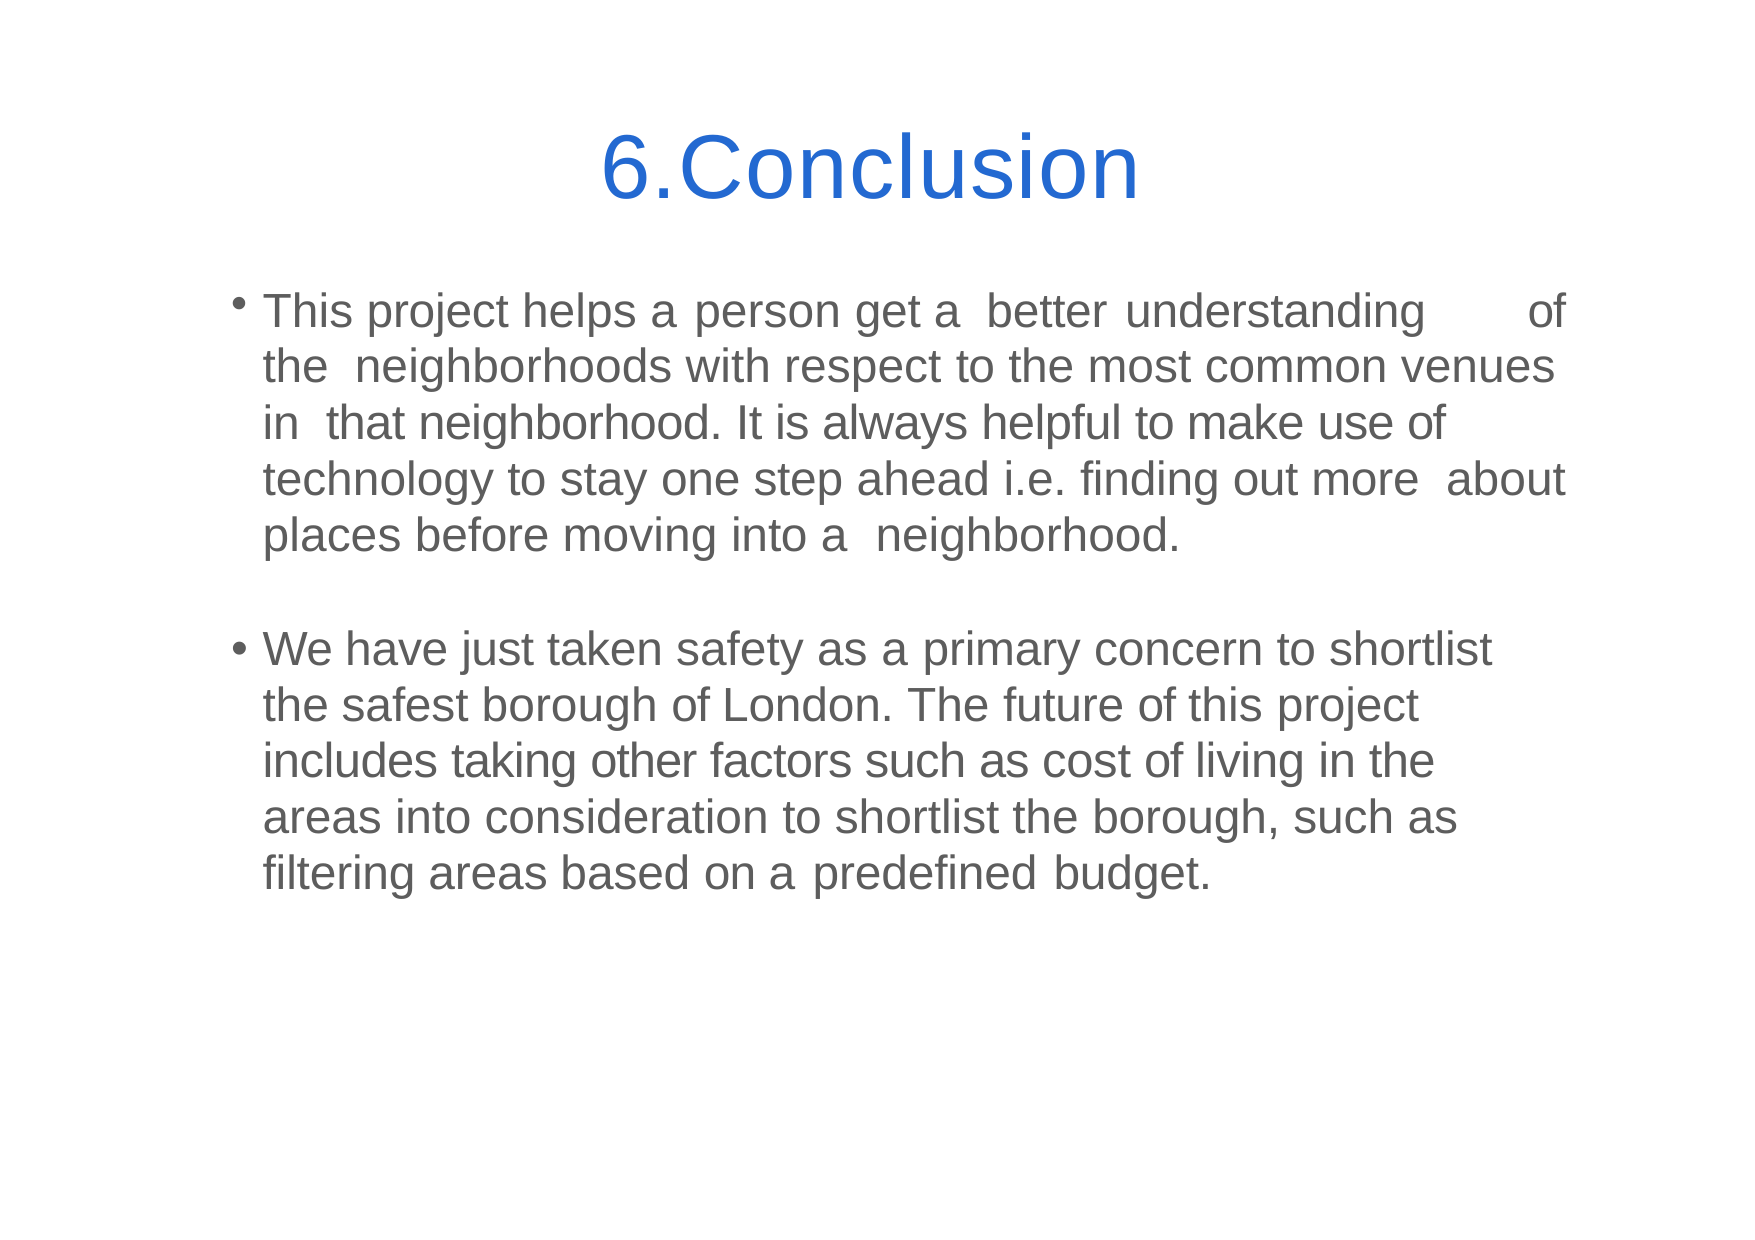

# 6.Conclusion
This project helps a person get a better understanding	of the  neighborhoods with respect to the most common venues in  that neighborhood. It is always helpful to make use of  technology to stay one step ahead i.e. finding out more  about places before moving into a neighborhood.

We have just taken safety as a primary concern to shortlist  the safest borough of London. The future of this project  includes taking other factors such as cost of living in the  areas into consideration to shortlist the borough, such as  filtering areas based on a predefined budget.